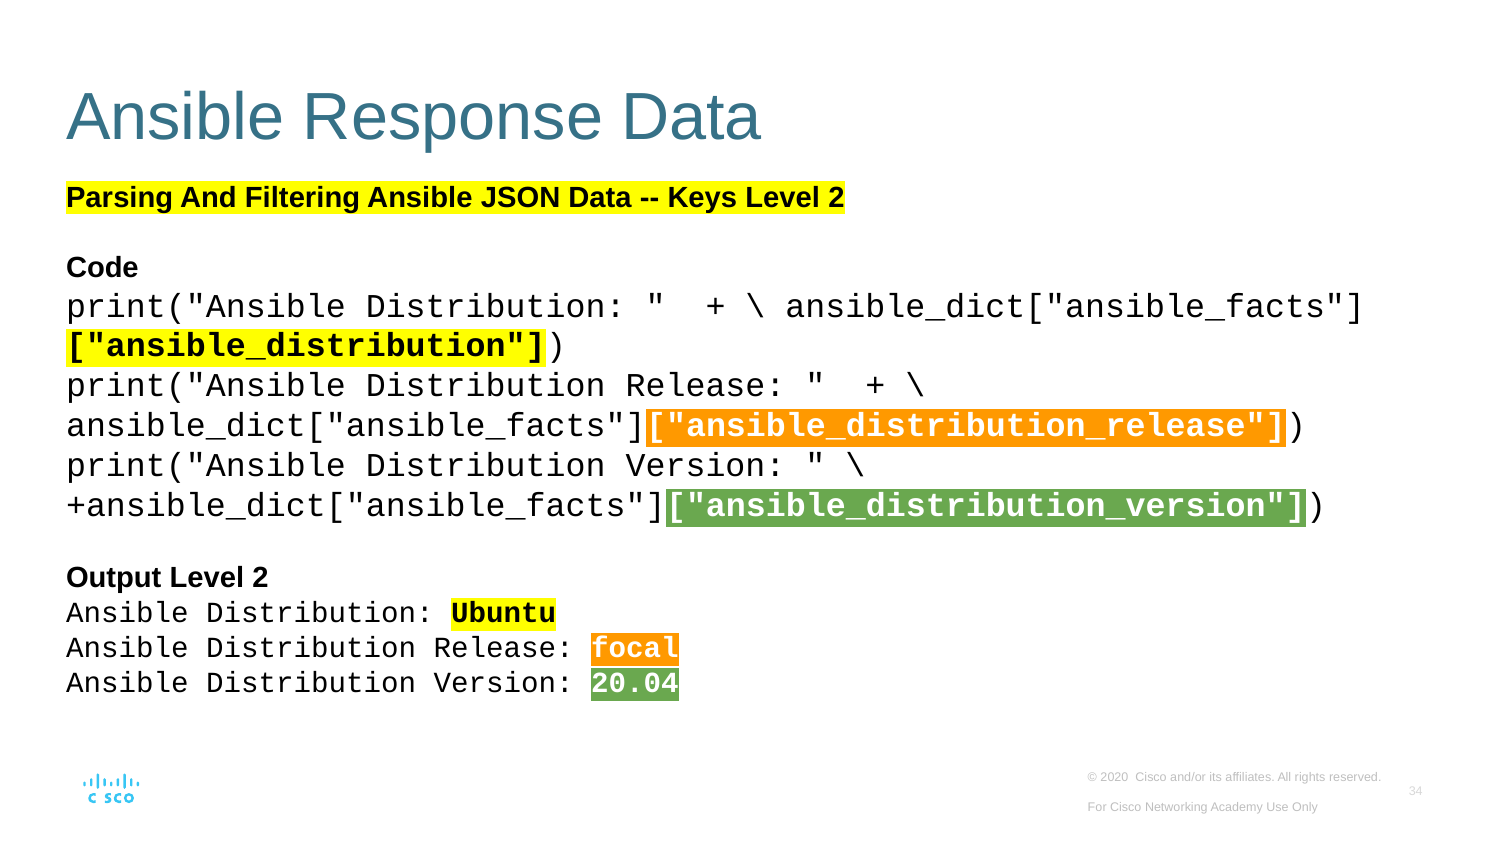

# Ansible Response Data
Parsing And Filtering Ansible JSON Data -- Keys Level 2

Code
print("Ansible Distribution: "  + \ ansible_dict["ansible_facts"]["ansible_distribution"])
print("Ansible Distribution Release: "  + \ ansible_dict["ansible_facts"]["ansible_distribution_release"])
print("Ansible Distribution Version: " \ +ansible_dict["ansible_facts"]["ansible_distribution_version"])

Output Level 2
Ansible Distribution: Ubuntu
Ansible Distribution Release: focal
Ansible Distribution Version: 20.04